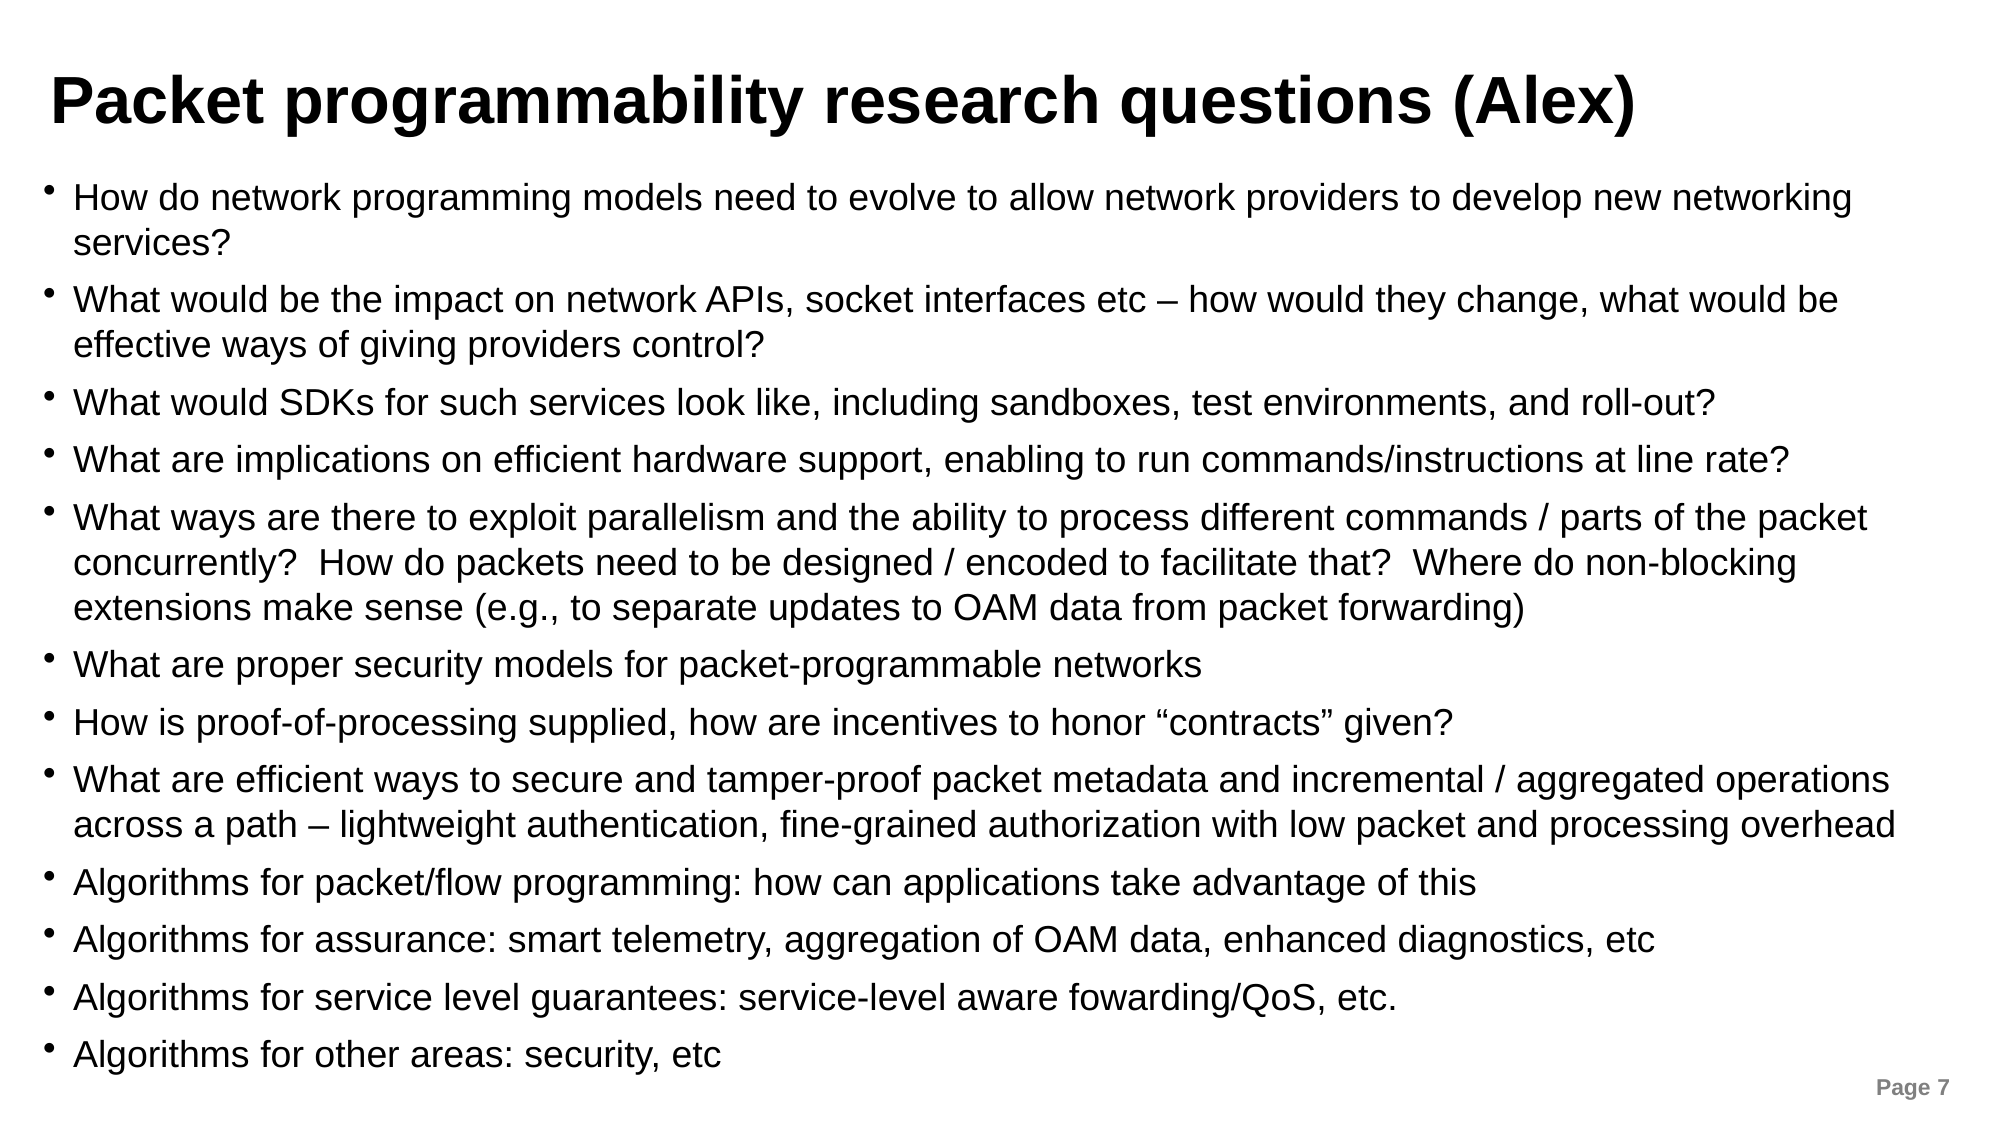

# Packet programmability research questions (Alex)
How do network programming models need to evolve to allow network providers to develop new networking services?
What would be the impact on network APIs, socket interfaces etc – how would they change, what would be effective ways of giving providers control?
What would SDKs for such services look like, including sandboxes, test environments, and roll-out?
What are implications on efficient hardware support, enabling to run commands/instructions at line rate?
What ways are there to exploit parallelism and the ability to process different commands / parts of the packet concurrently?  How do packets need to be designed / encoded to facilitate that?  Where do non-blocking extensions make sense (e.g., to separate updates to OAM data from packet forwarding)
What are proper security models for packet-programmable networks
How is proof-of-processing supplied, how are incentives to honor “contracts” given?
What are efficient ways to secure and tamper-proof packet metadata and incremental / aggregated operations across a path – lightweight authentication, fine-grained authorization with low packet and processing overhead
Algorithms for packet/flow programming: how can applications take advantage of this
Algorithms for assurance: smart telemetry, aggregation of OAM data, enhanced diagnostics, etc
Algorithms for service level guarantees: service-level aware fowarding/QoS, etc.
Algorithms for other areas: security, etc